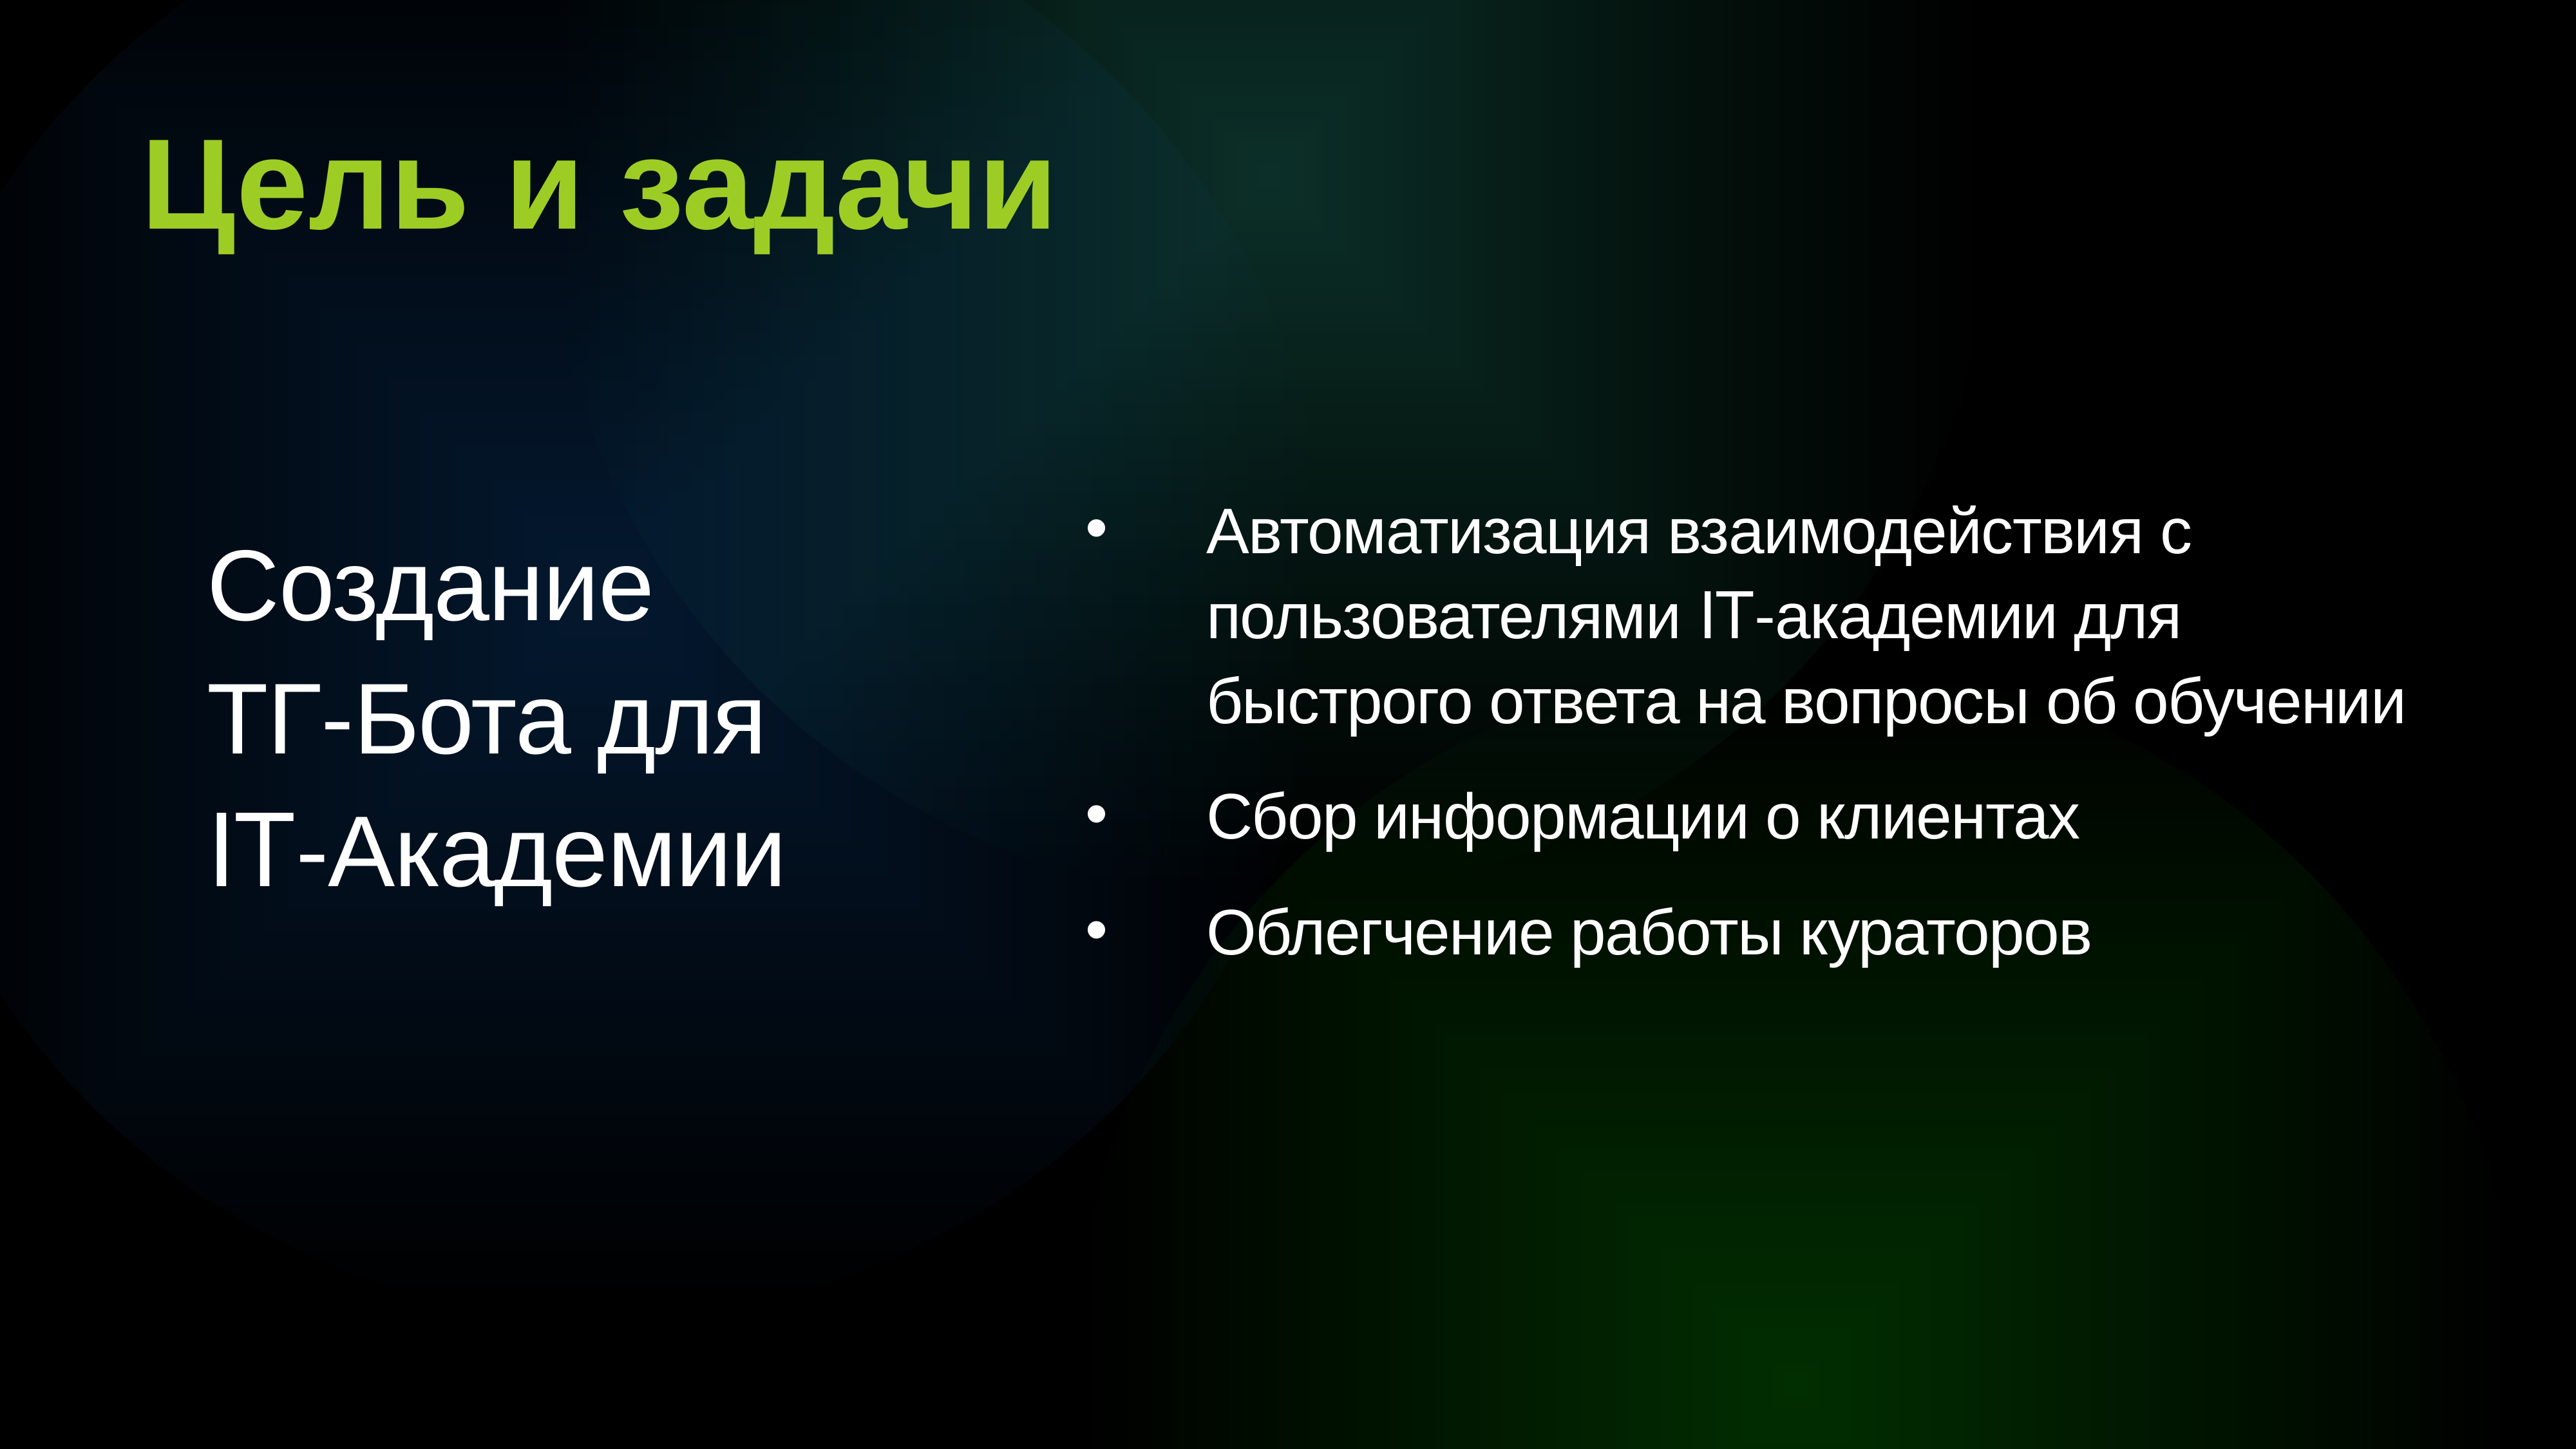

Цель и задачи

Автоматизация взаимодействия с пользователями IT-академии для быстрого ответа на вопросы об обучении
Сбор информации о клиентах
Облегчение работы кураторов
Создание
ТГ-Бота для
IT-Академии